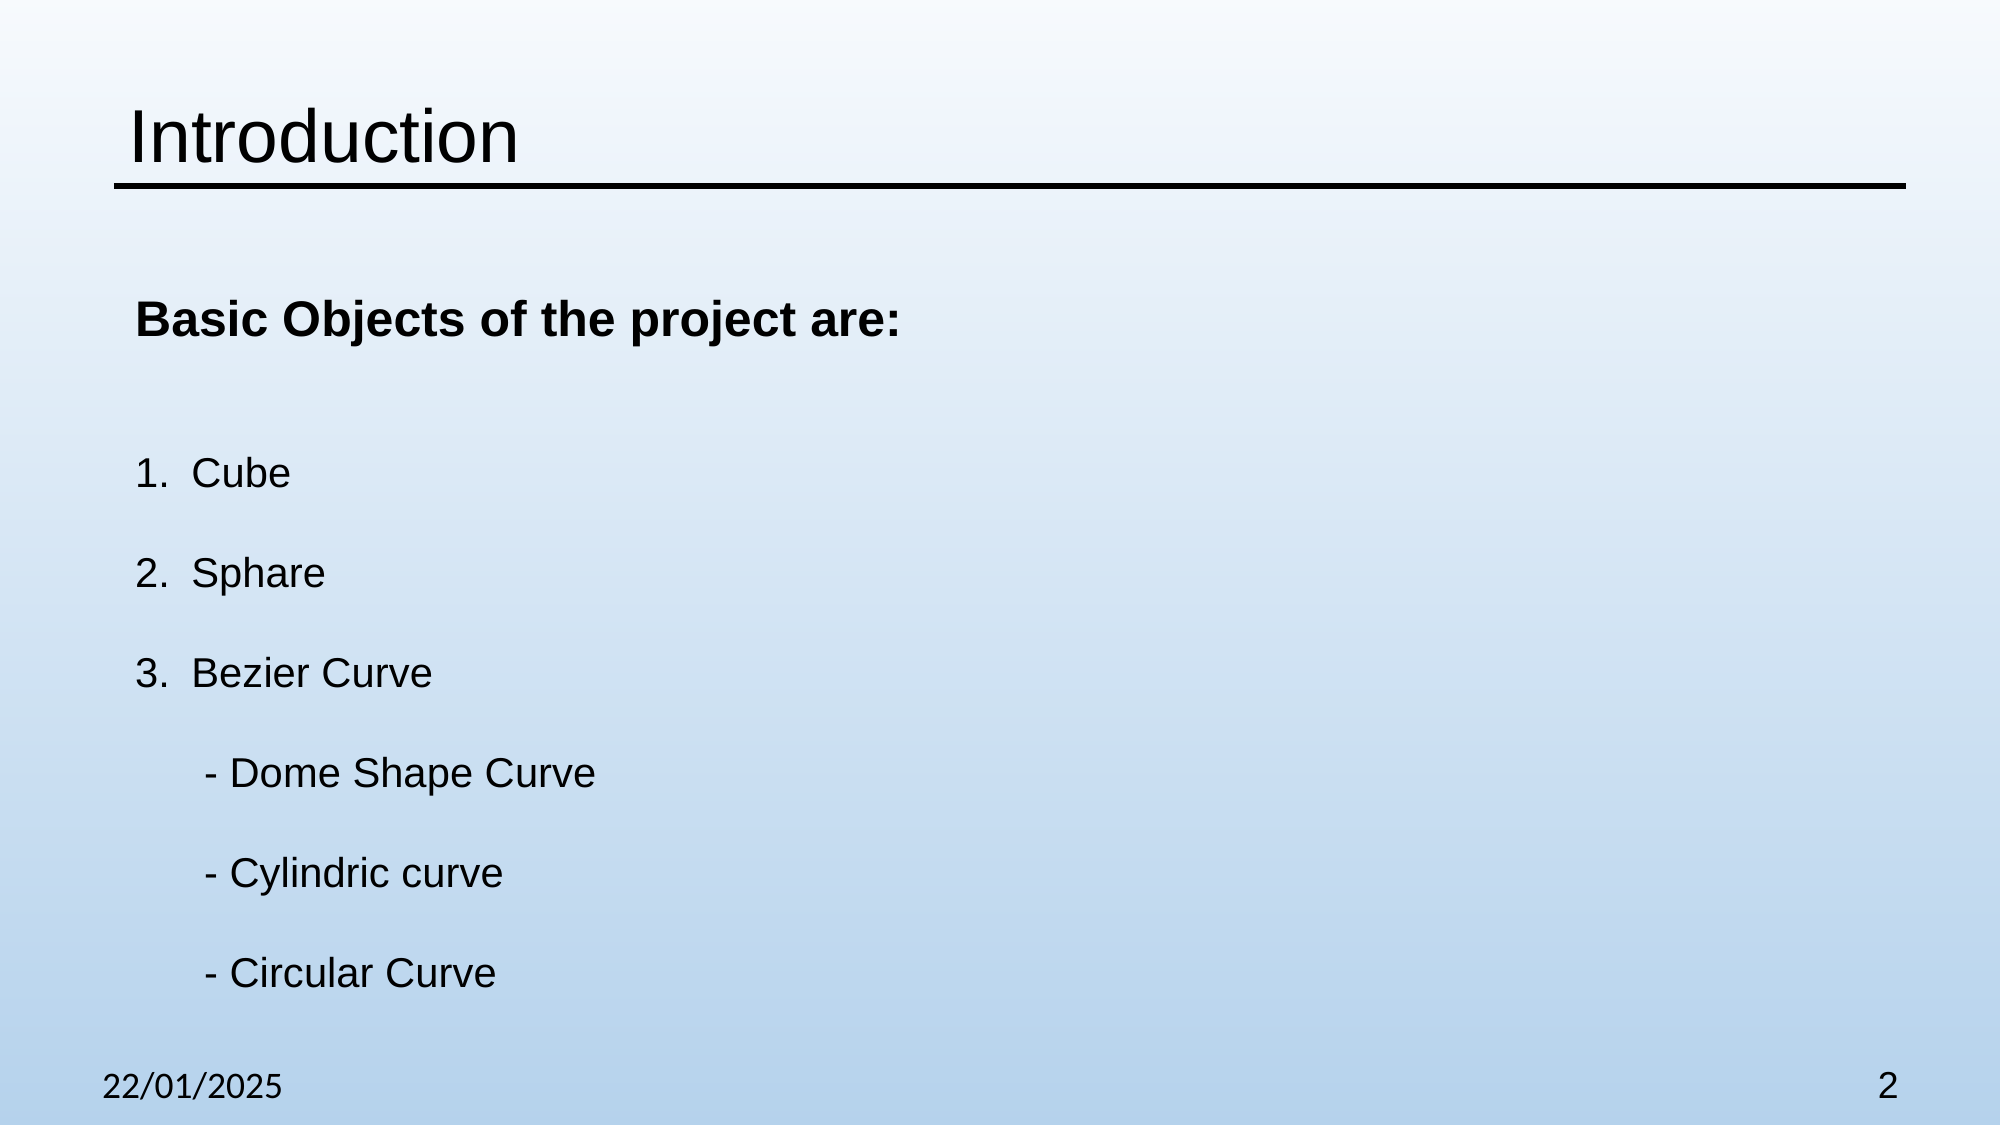

Introduction
Basic Objects of the project are:

Cube
Sphare
Bezier Curve
      - Dome Shape Curve
      - Cylindric curve
      - Circular Curve
22/01/2025
2